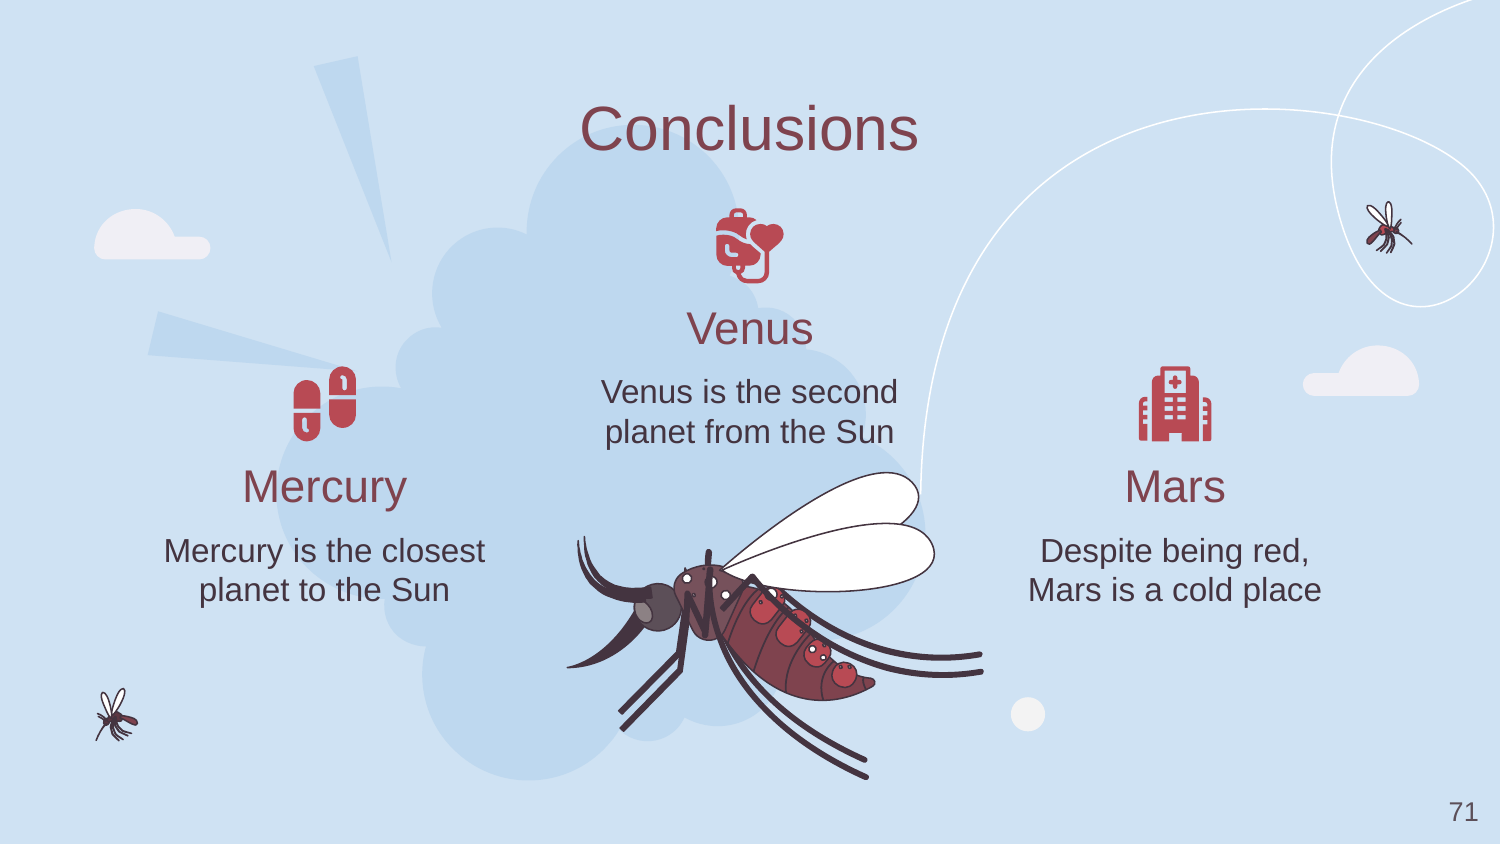

# Conclusions

Venus
Venus is the second planet from the Sun

Mercury
Mars

Mercury is the closest planet to the Sun
Despite being red, Mars is a cold place
71